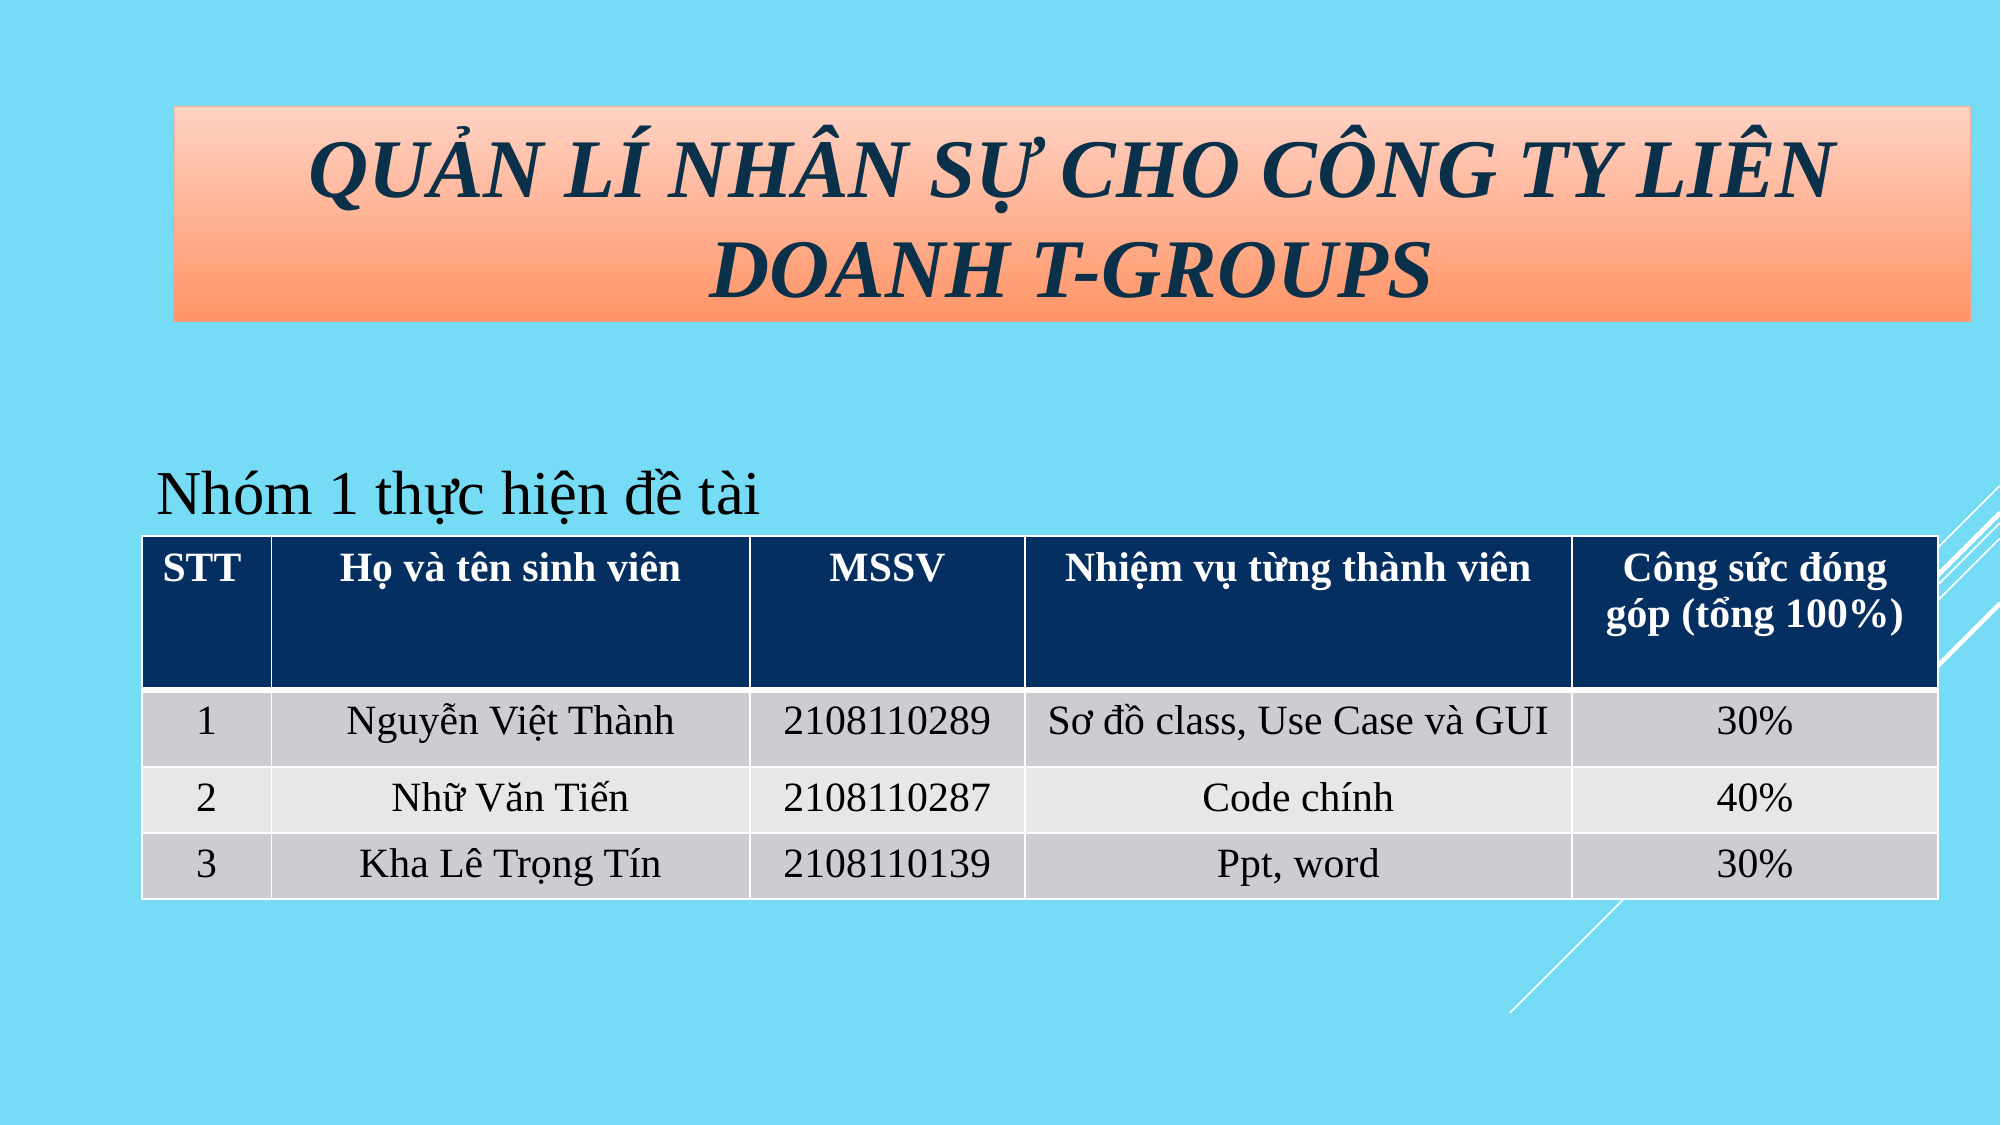

QUẢN LÍ NHÂN SỰ CHO CÔNG TY LIÊN DOANH T-GROUPS
Nhóm 1 thực hiện đề tài
| STT | Họ và tên sinh viên | MSSV | Nhiệm vụ từng thành viên | Công sức đóng góp (tổng 100%) |
| --- | --- | --- | --- | --- |
| 1 | Nguyễn Việt Thành | 2108110289 | Sơ đồ class, Use Case và GUI | 30% |
| 2 | Nhữ Văn Tiến | 2108110287 | Code chính | 40% |
| 3 | Kha Lê Trọng Tín | 2108110139 | Ppt, word | 30% |